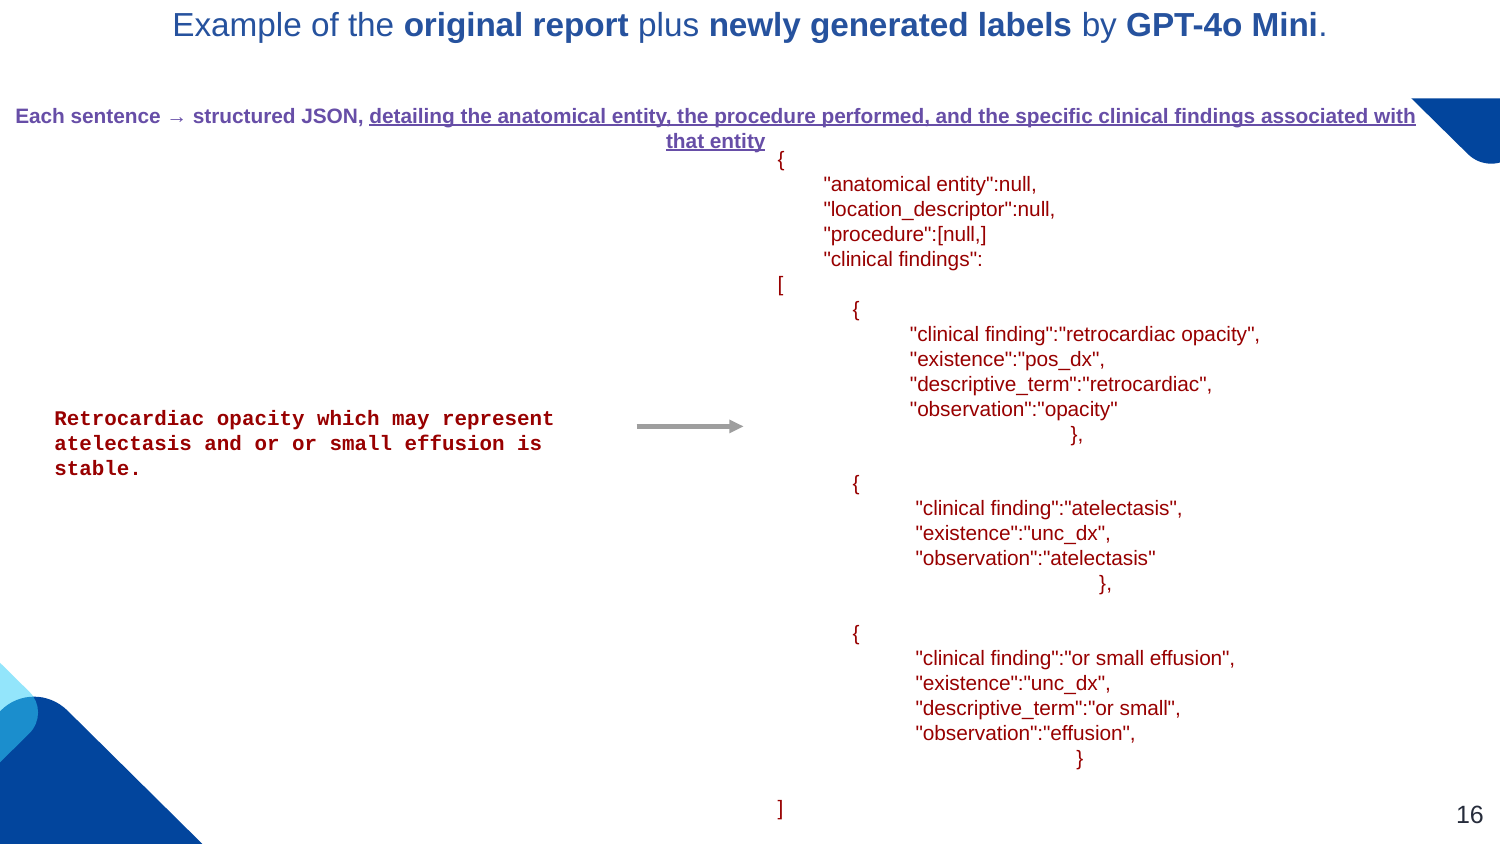

Example of the original report plus newly generated labels by GPT-4o Mini.

Each sentence → structured JSON, detailing the anatomical entity, the procedure performed, and the specific clinical findings associated with that entity
{
        "anatomical entity":null,
        "location_descriptor":null,
        "procedure":[null,]
        "clinical findings":
[
{
          "clinical finding":"retrocardiac opacity",
          "existence":"pos_dx",
          "descriptive_term":"retrocardiac",
          "observation":"opacity"                                                                   },
{
           "clinical finding":"atelectasis",
           "existence":"unc_dx",
           "observation":"atelectasis"                                                                  },
{
           "clinical finding":"or small effusion",
           "existence":"unc_dx",
           "descriptive_term":"or small",
           "observation":"effusion",                                                                 }
]

}

Retrocardiac opacity which may represent atelectasis and or or small effusion is stable.
16